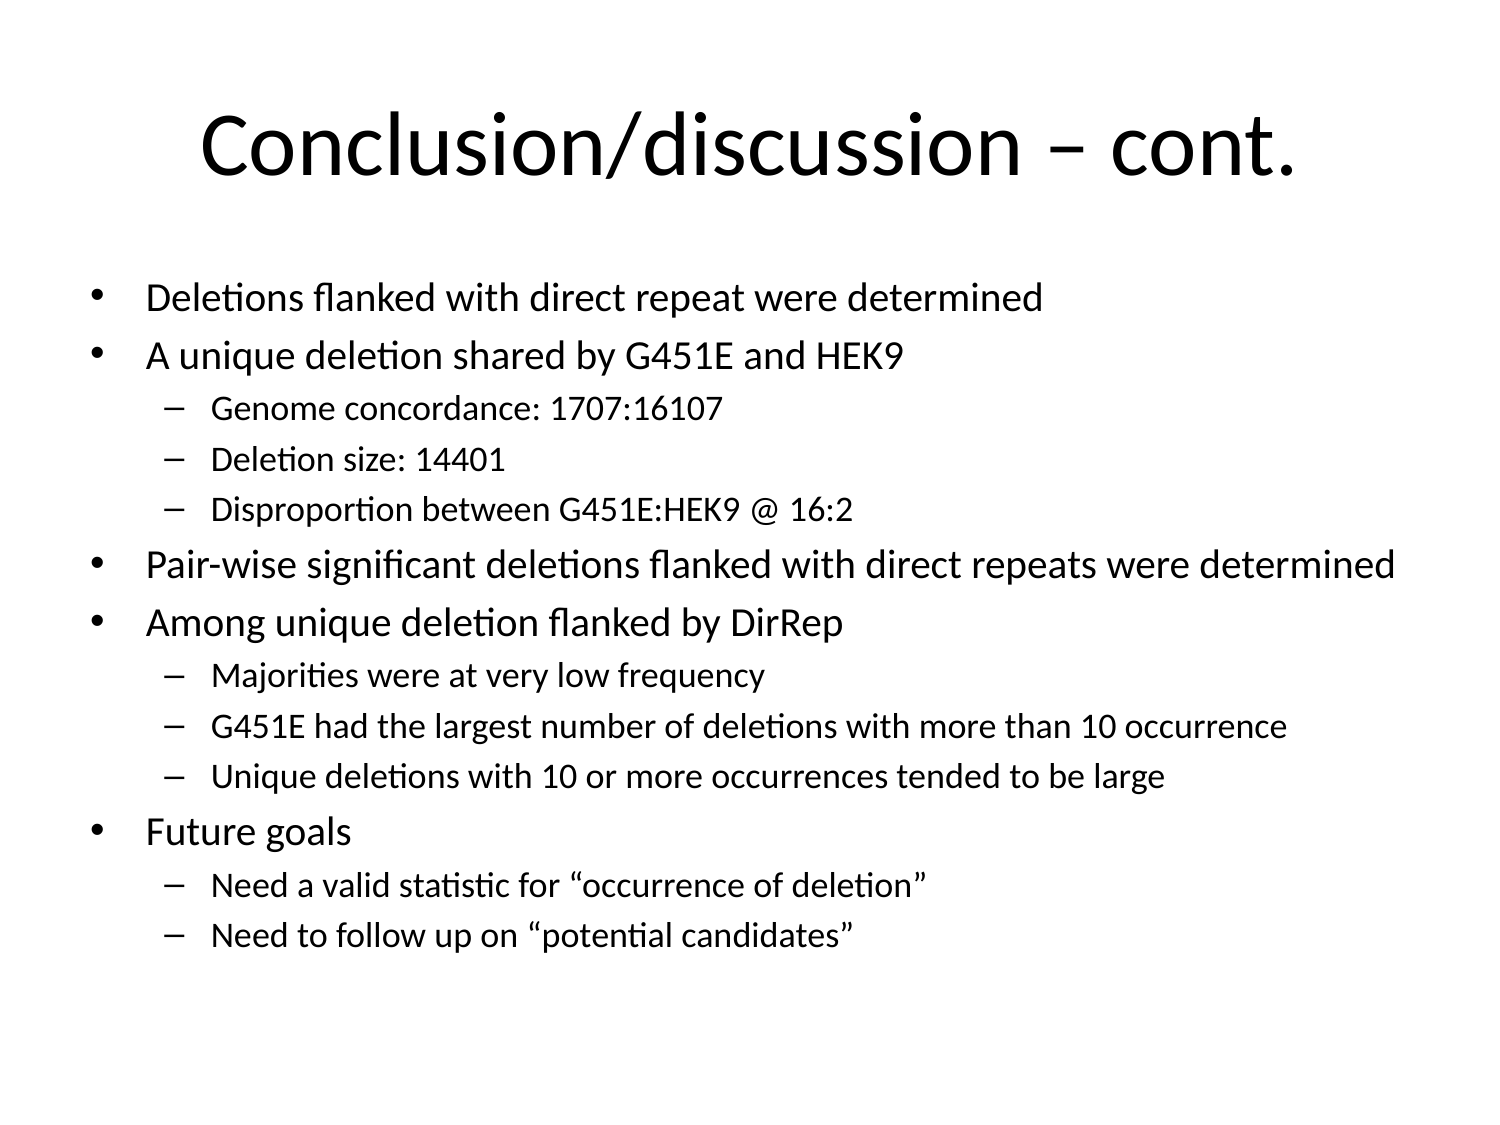

# Conclusion/discussion – cont.
Deletions flanked with direct repeat were determined
A unique deletion shared by G451E and HEK9
Genome concordance: 1707:16107
Deletion size: 14401
Disproportion between G451E:HEK9 @ 16:2
Pair-wise significant deletions flanked with direct repeats were determined
Among unique deletion flanked by DirRep
Majorities were at very low frequency
G451E had the largest number of deletions with more than 10 occurrence
Unique deletions with 10 or more occurrences tended to be large
Future goals
Need a valid statistic for “occurrence of deletion”
Need to follow up on “potential candidates”